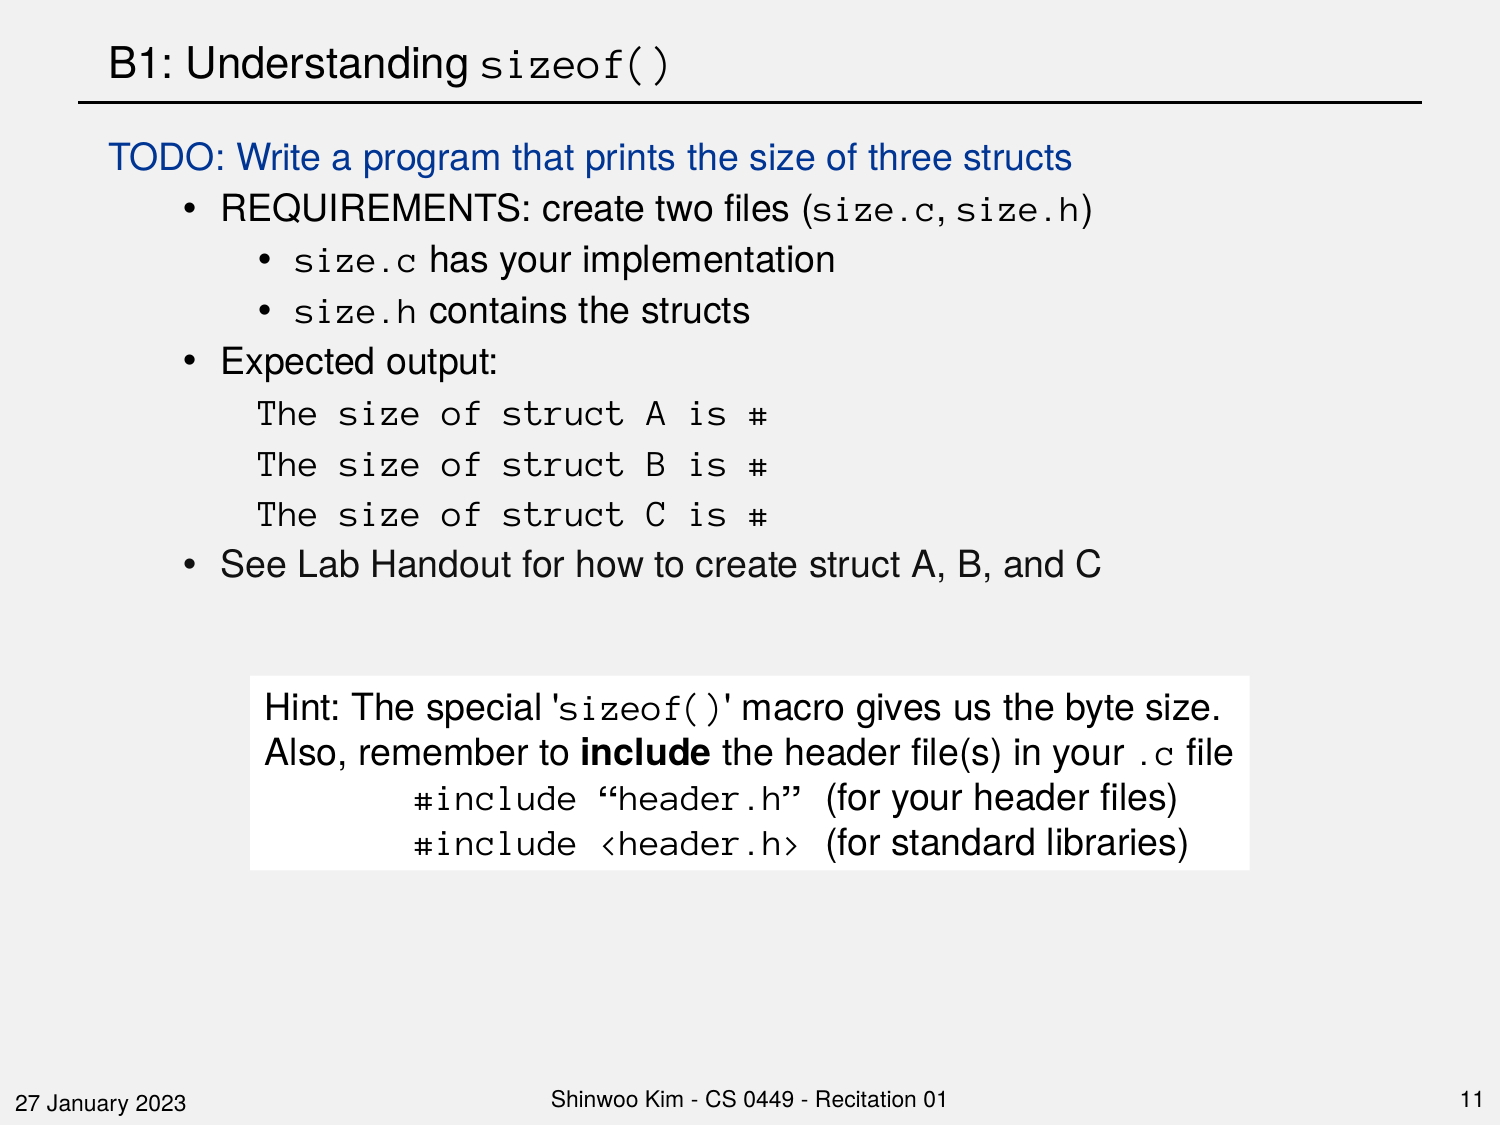

# B1: Understanding sizeof()
TODO: Write a program that prints the size of three structs
REQUIREMENTS: create two files (size.c, size.h)
size.c has your implementation
size.h contains the structs
Expected output:
The size of struct A is #
The size of struct B is #
The size of struct C is #
See Lab Handout for how to create struct A, B, and C
Hint: The special 'sizeof()' macro gives us the byte size.
Also, remember to include the header file(s) in your .c file
	#include “header.h” (for your header files)
	#include <header.h> (for standard libraries)
27 January 2023
Shinwoo Kim - CS 0449 - Recitation 01
11